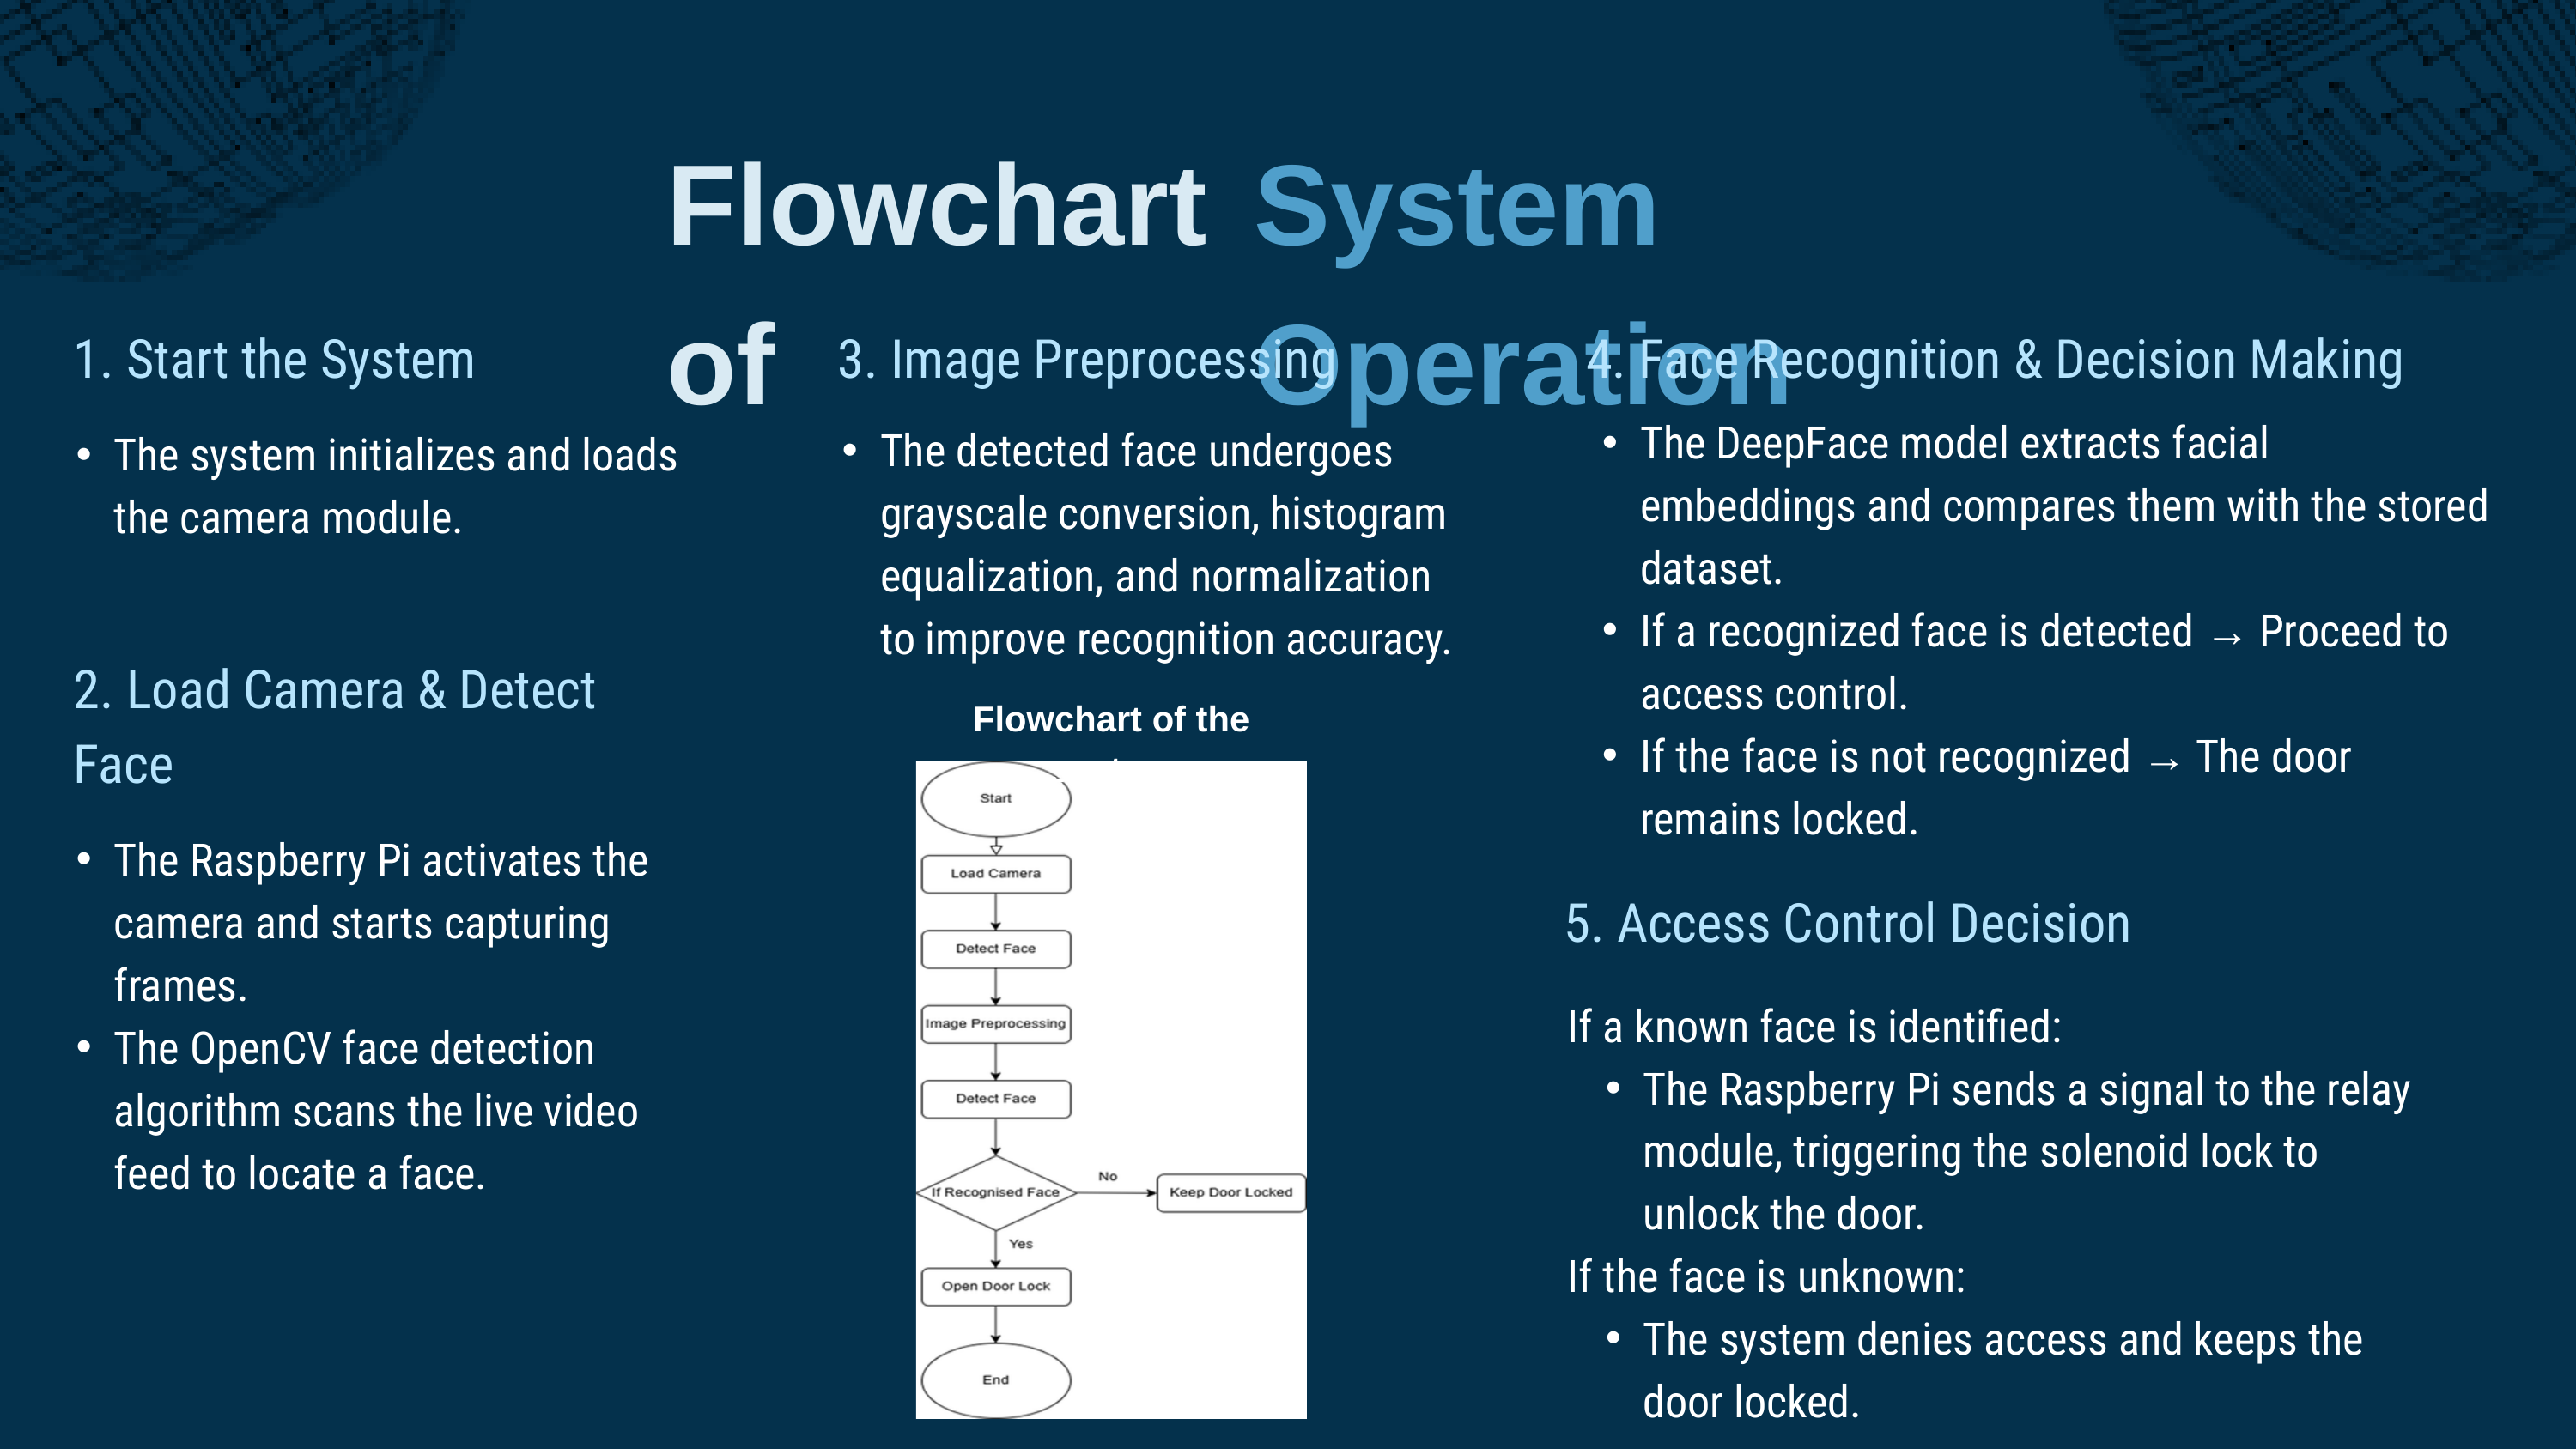

Flowchart of
System Operation
1. Start the System
3. Image Preprocessing
4. Face Recognition & Decision Making
The DeepFace model extracts facial embeddings and compares them with the stored dataset.
If a recognized face is detected → Proceed to access control.
If the face is not recognized → The door remains locked.
The detected face undergoes grayscale conversion, histogram equalization, and normalization to improve recognition accuracy.
The system initializes and loads the camera module.
2. Load Camera & Detect Face
Flowchart of the system

The Raspberry Pi activates the camera and starts capturing frames.
The OpenCV face detection algorithm scans the live video feed to locate a face.
5. Access Control Decision
If a known face is identified:
The Raspberry Pi sends a signal to the relay module, triggering the solenoid lock to unlock the door.
If the face is unknown:
The system denies access and keeps the door locked.